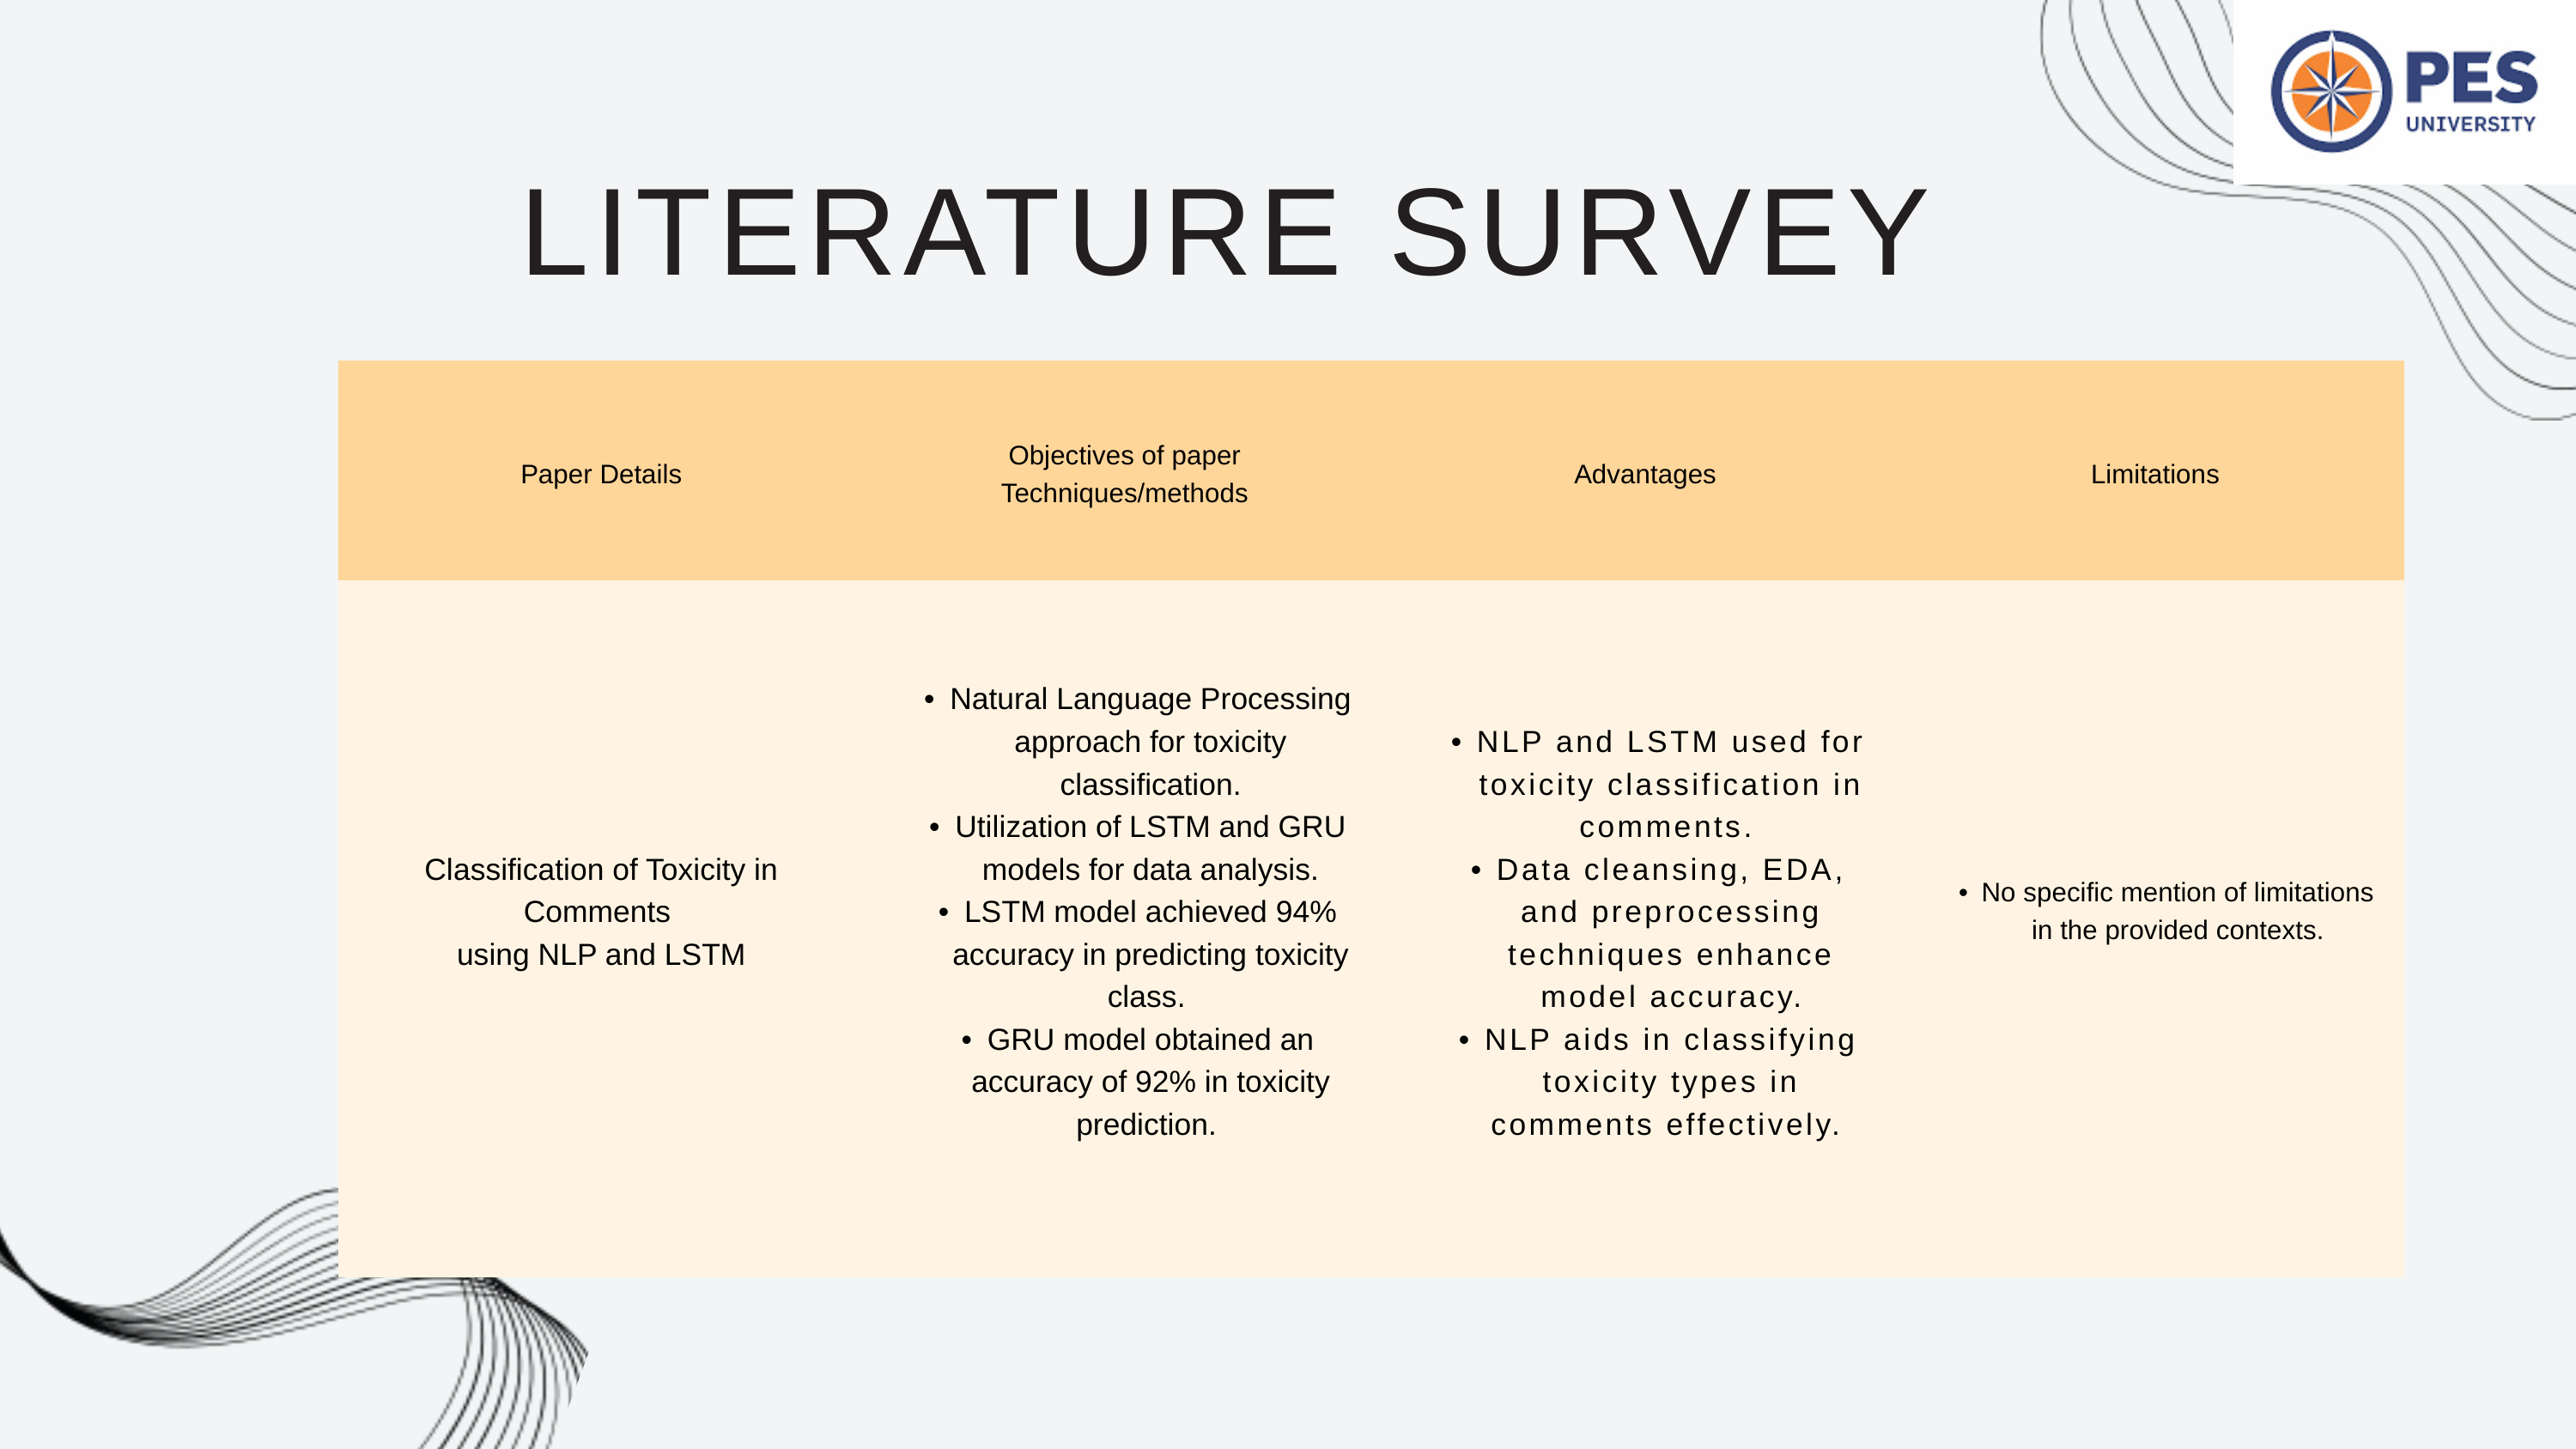

LITERATURE SURVEY
| Paper Details | Objectives of paper Techniques/methods | Advantages | Limitations |
| --- | --- | --- | --- |
| Classification of Toxicity in Comments using NLP and LSTM | Natural Language Processing approach for toxicity classification. Utilization of LSTM and GRU models for data analysis. LSTM model achieved 94% accuracy in predicting toxicity class. GRU model obtained an accuracy of 92% in toxicity prediction. | NLP and LSTM used for toxicity classification in comments. Data cleansing, EDA, and preprocessing techniques enhance model accuracy. NLP aids in classifying toxicity types in comments effectively. | No specific mention of limitations in the provided contexts. |